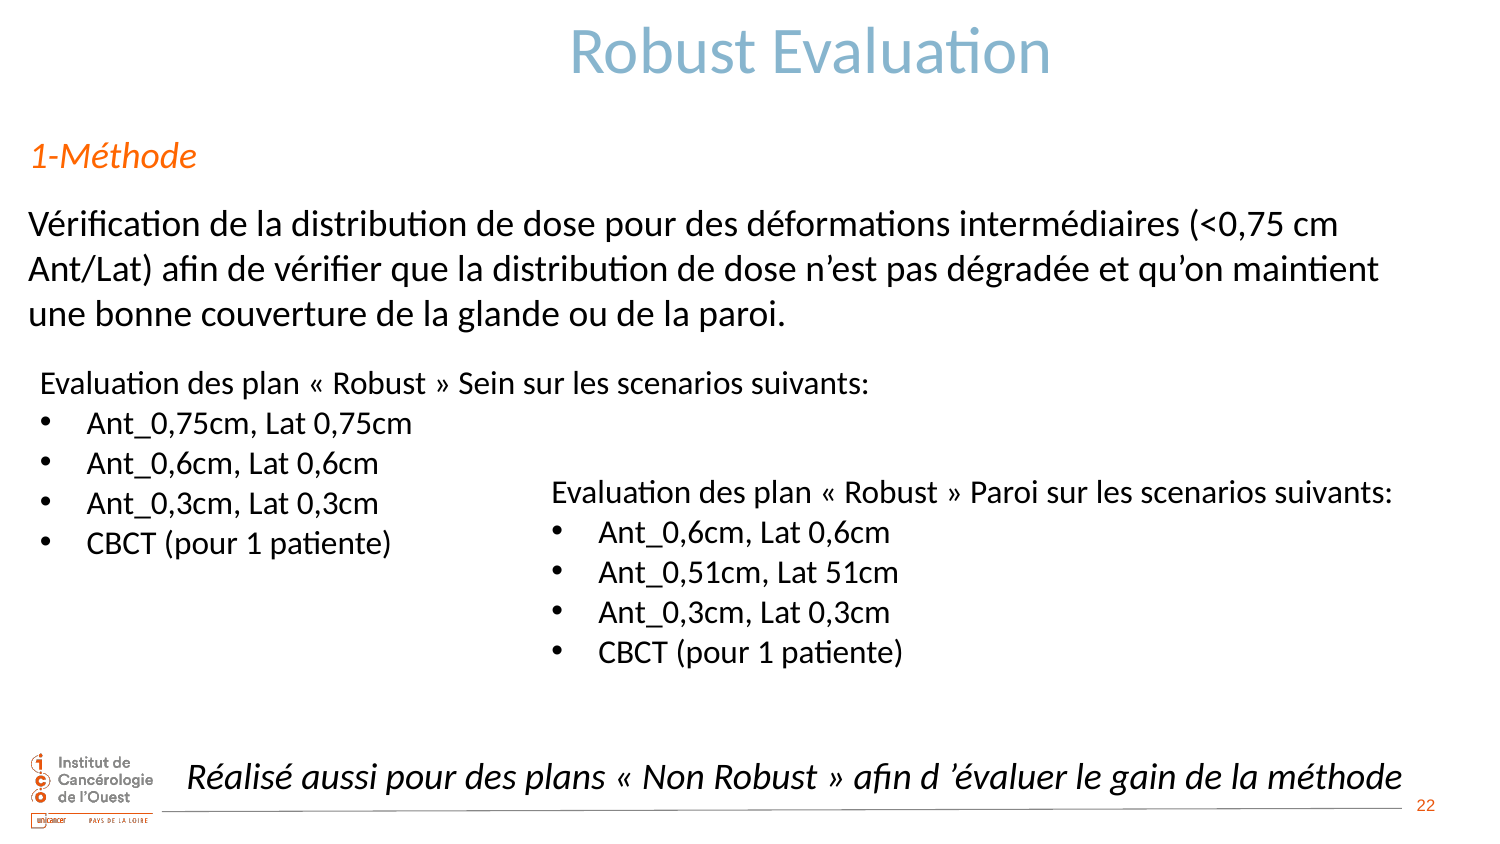

Robust Evaluation
1-Méthode
Vérification de la distribution de dose pour des déformations intermédiaires (<0,75 cm Ant/Lat) afin de vérifier que la distribution de dose n’est pas dégradée et qu’on maintient une bonne couverture de la glande ou de la paroi.
Evaluation des plan « Robust » Sein sur les scenarios suivants:
Ant_0,75cm, Lat 0,75cm
Ant_0,6cm, Lat 0,6cm
Ant_0,3cm, Lat 0,3cm
CBCT (pour 1 patiente)

Evaluation des plan « Robust » Paroi sur les scenarios suivants:
Ant_0,6cm, Lat 0,6cm
Ant_0,51cm, Lat 51cm
Ant_0,3cm, Lat 0,3cm
CBCT (pour 1 patiente)

Réalisé aussi pour des plans « Non Robust » afin d ’évaluer le gain de la méthode